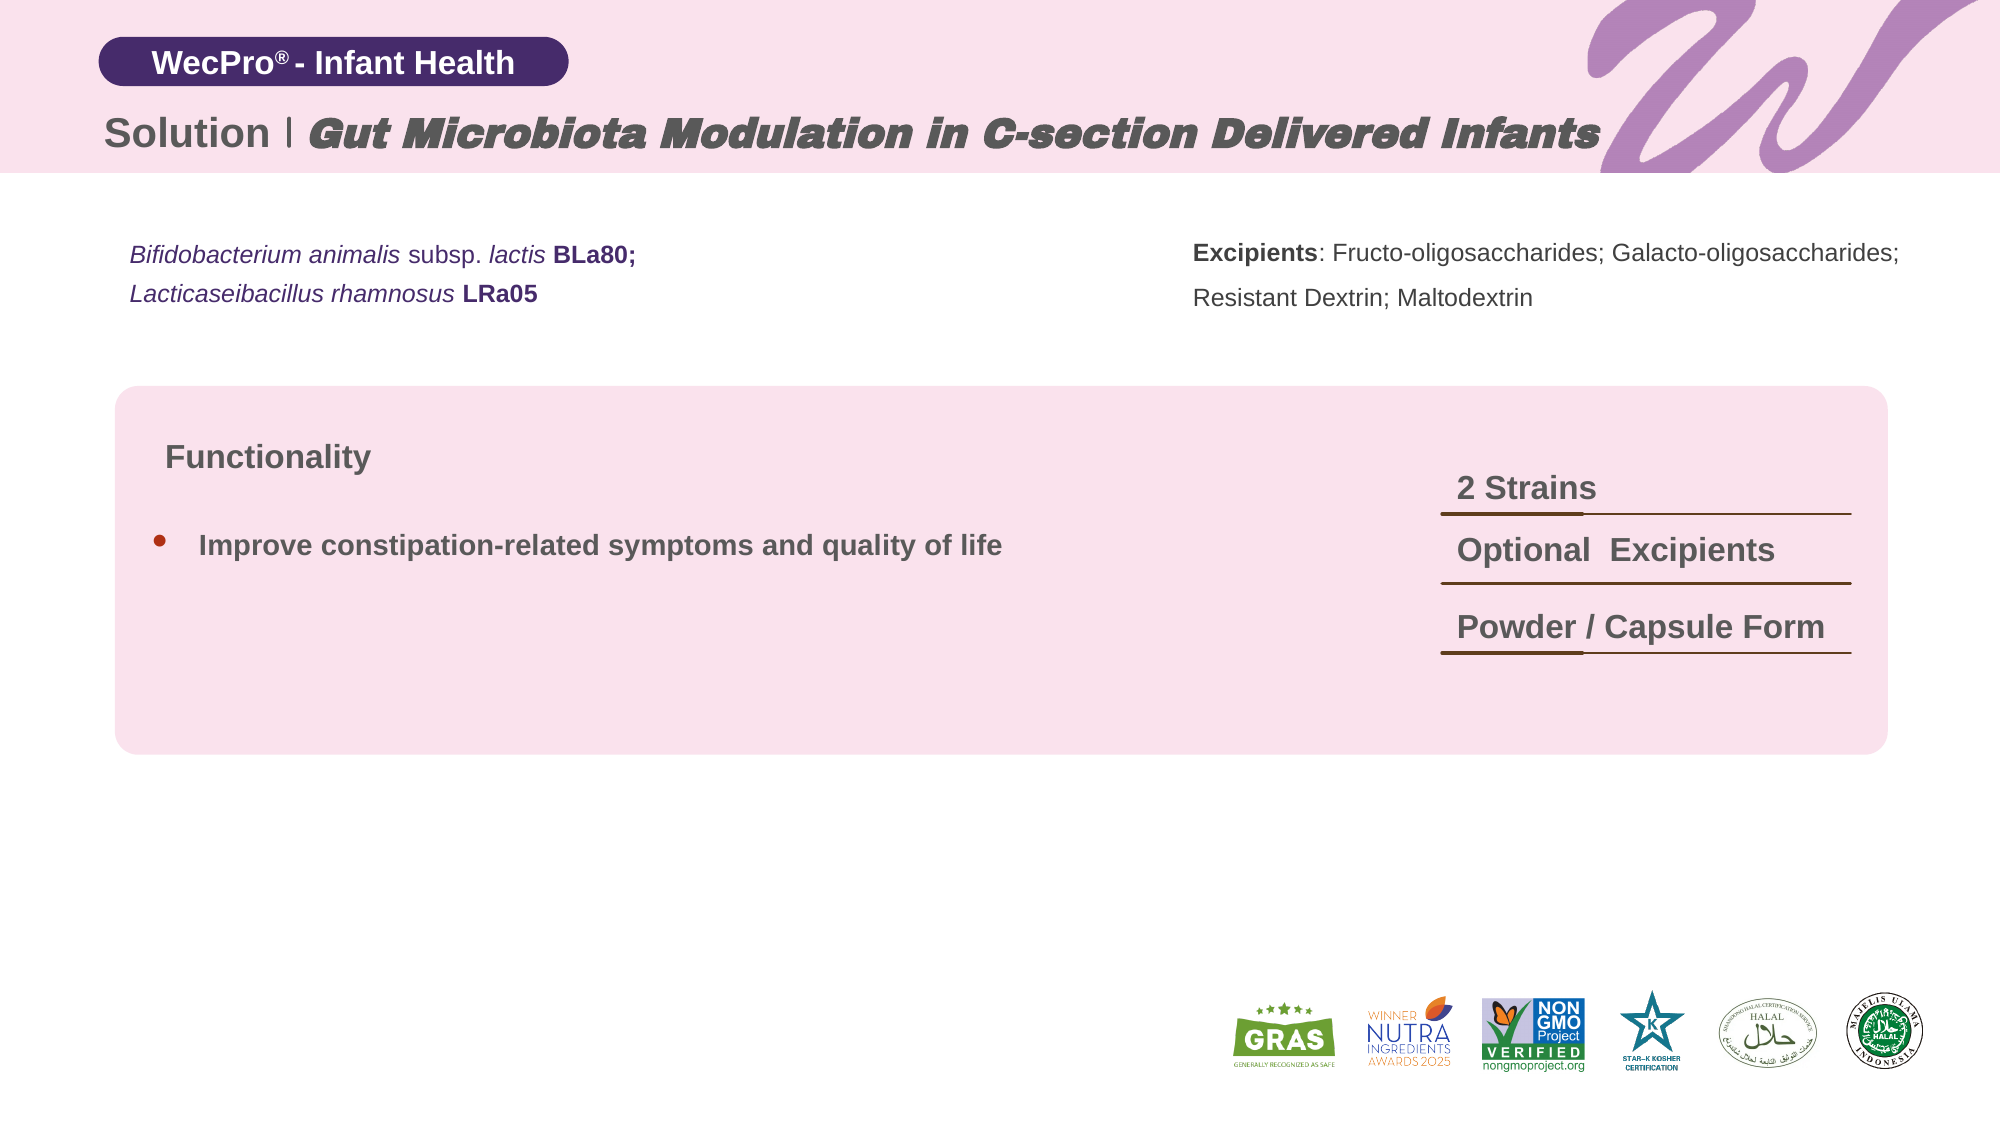

Solution
Gut Microbiota Modulation in C-section Delivered Infants

Excipients: Fructo-oligosaccharides; Galacto-oligosaccharides; Resistant Dextrin; Maltodextrin
Bifidobacterium animalis subsp. lactis BLa80;
Lacticaseibacillus rhamnosus LRa05

Functionality
2 Strains
Improve constipation-related symptoms and quality of life

Optional  Excipients
Powder / Capsule Form